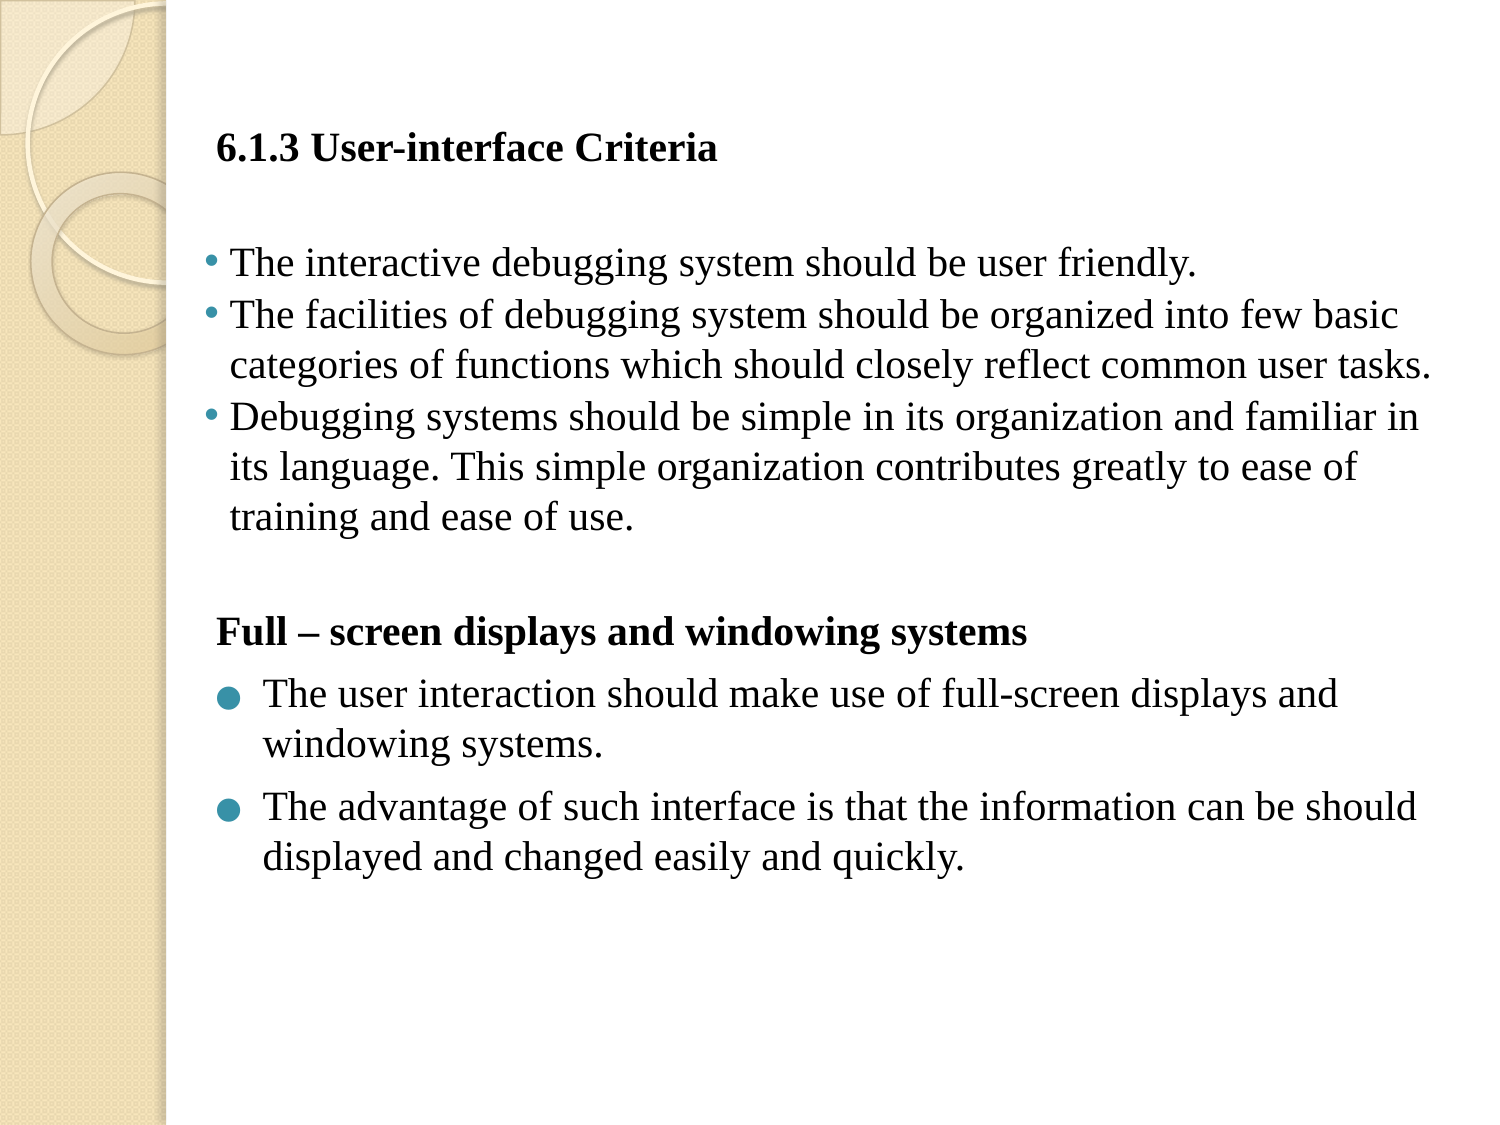

6.1.3 User-interface Criteria

The interactive debugging system should be user friendly.
The facilities of debugging system should be organized into few basic categories of functions which should closely reflect common user tasks.
Debugging systems should be simple in its organization and familiar in its language. This simple organization contributes greatly to ease of training and ease of use.

Full – screen displays and windowing systems
The user interaction should make use of full-screen displays and windowing systems.
The advantage of such interface is that the information can be should displayed and changed easily and quickly.